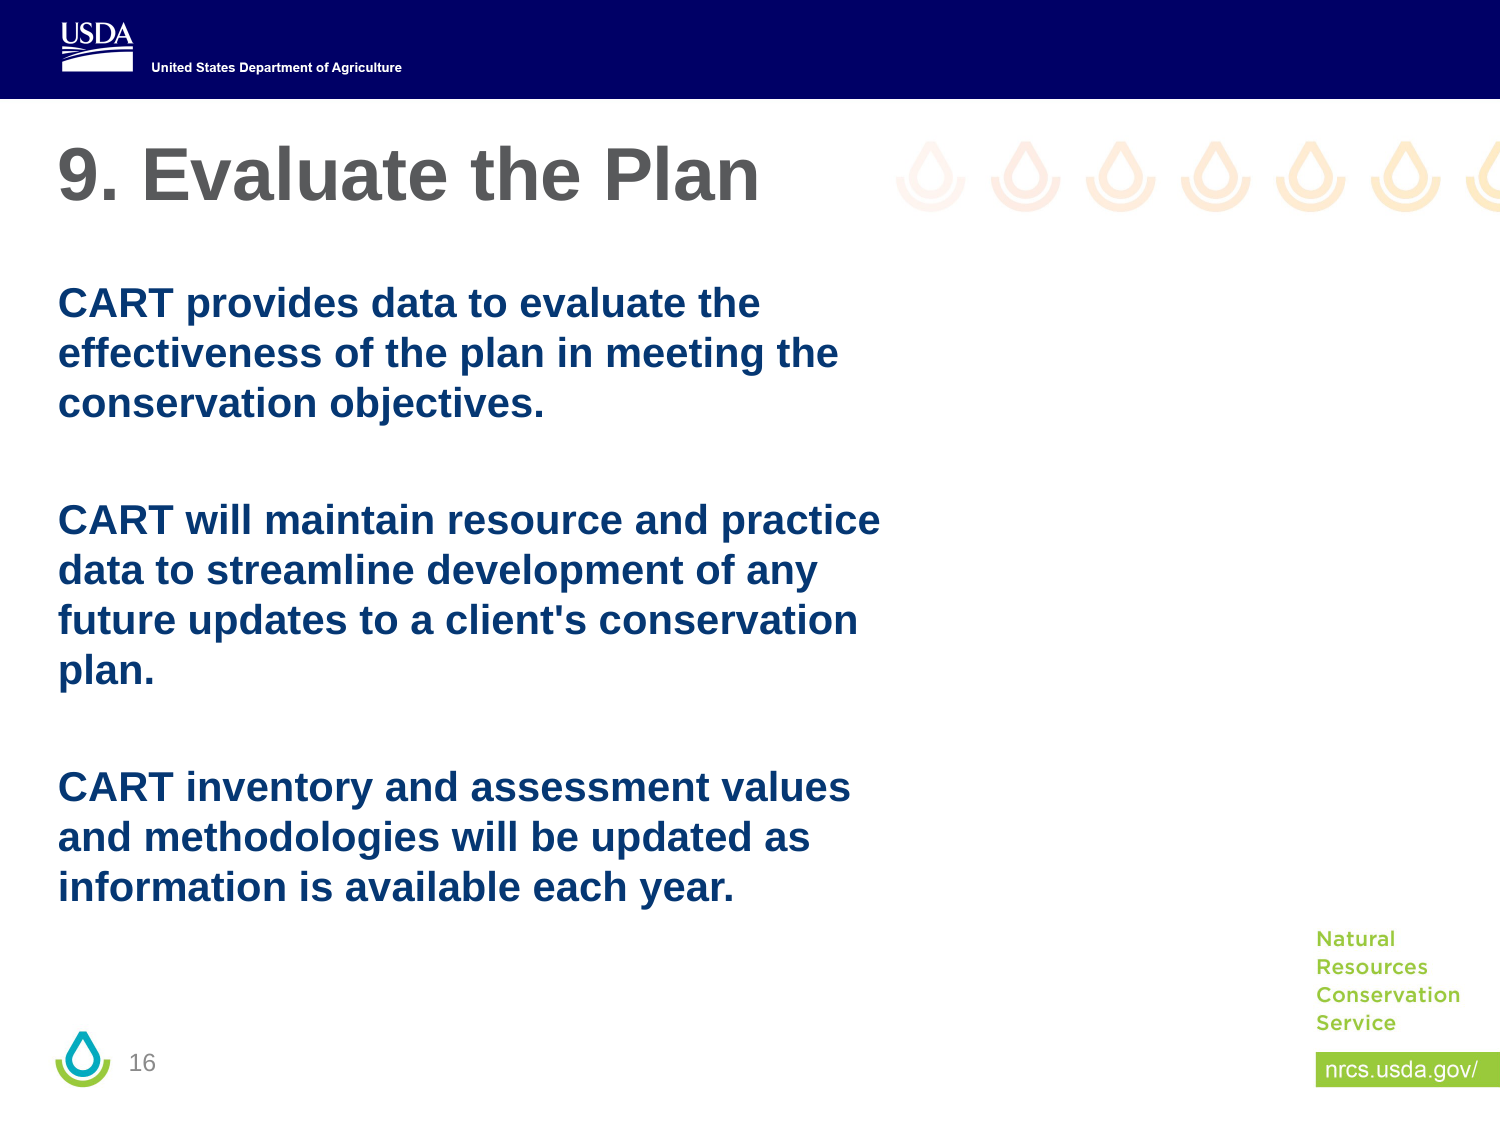

# 9. Evaluate the Plan
CART provides data to evaluate the effectiveness of the plan in meeting the conservation objectives.

CART will maintain resource and practice data to streamline development of any future updates to a client's conservation plan.

CART inventory and assessment values and methodologies will be updated as information is available each year.

16